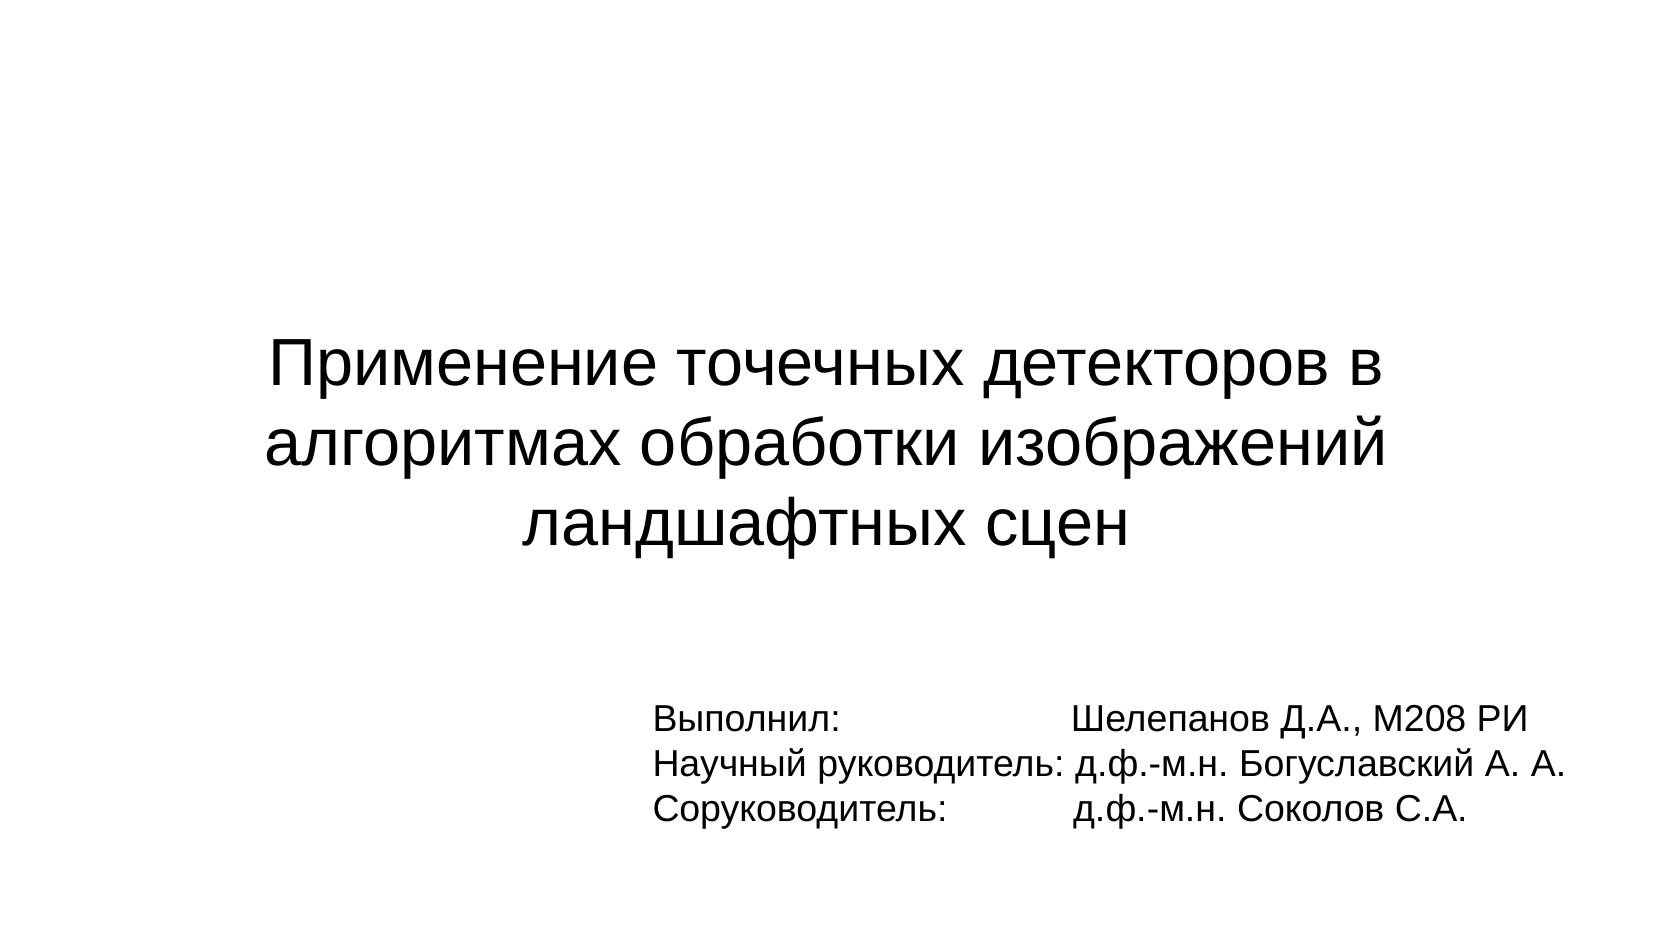

Применение точечных детекторов в алгоритмах обработки изображений ландшафтных сцен
Выполнил:                      Шелепанов Д.А., М208 РИ
Научный руководитель: д.ф.-м.н. Богуславский А. А.
Соруководитель:            д.ф.-м.н. Соколов С.А.